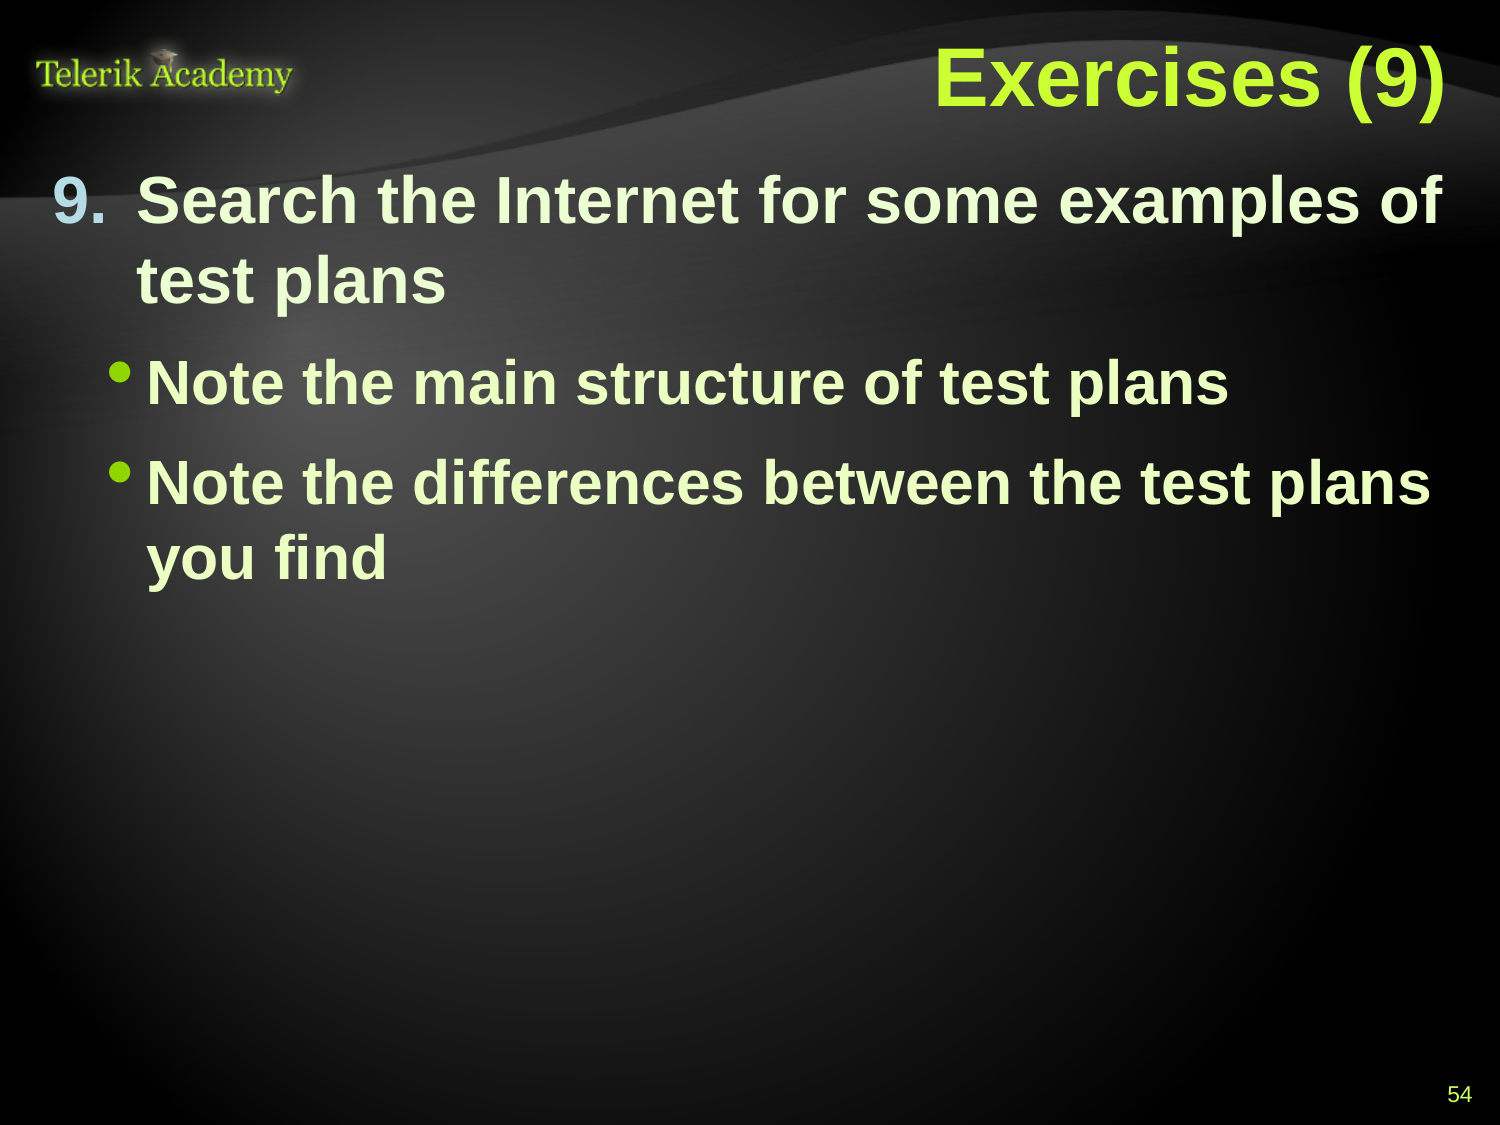

# Exercises (9)
Search the Internet for some examples of test plans
Note the main structure of test plans
Note the differences between the test plans you find
54